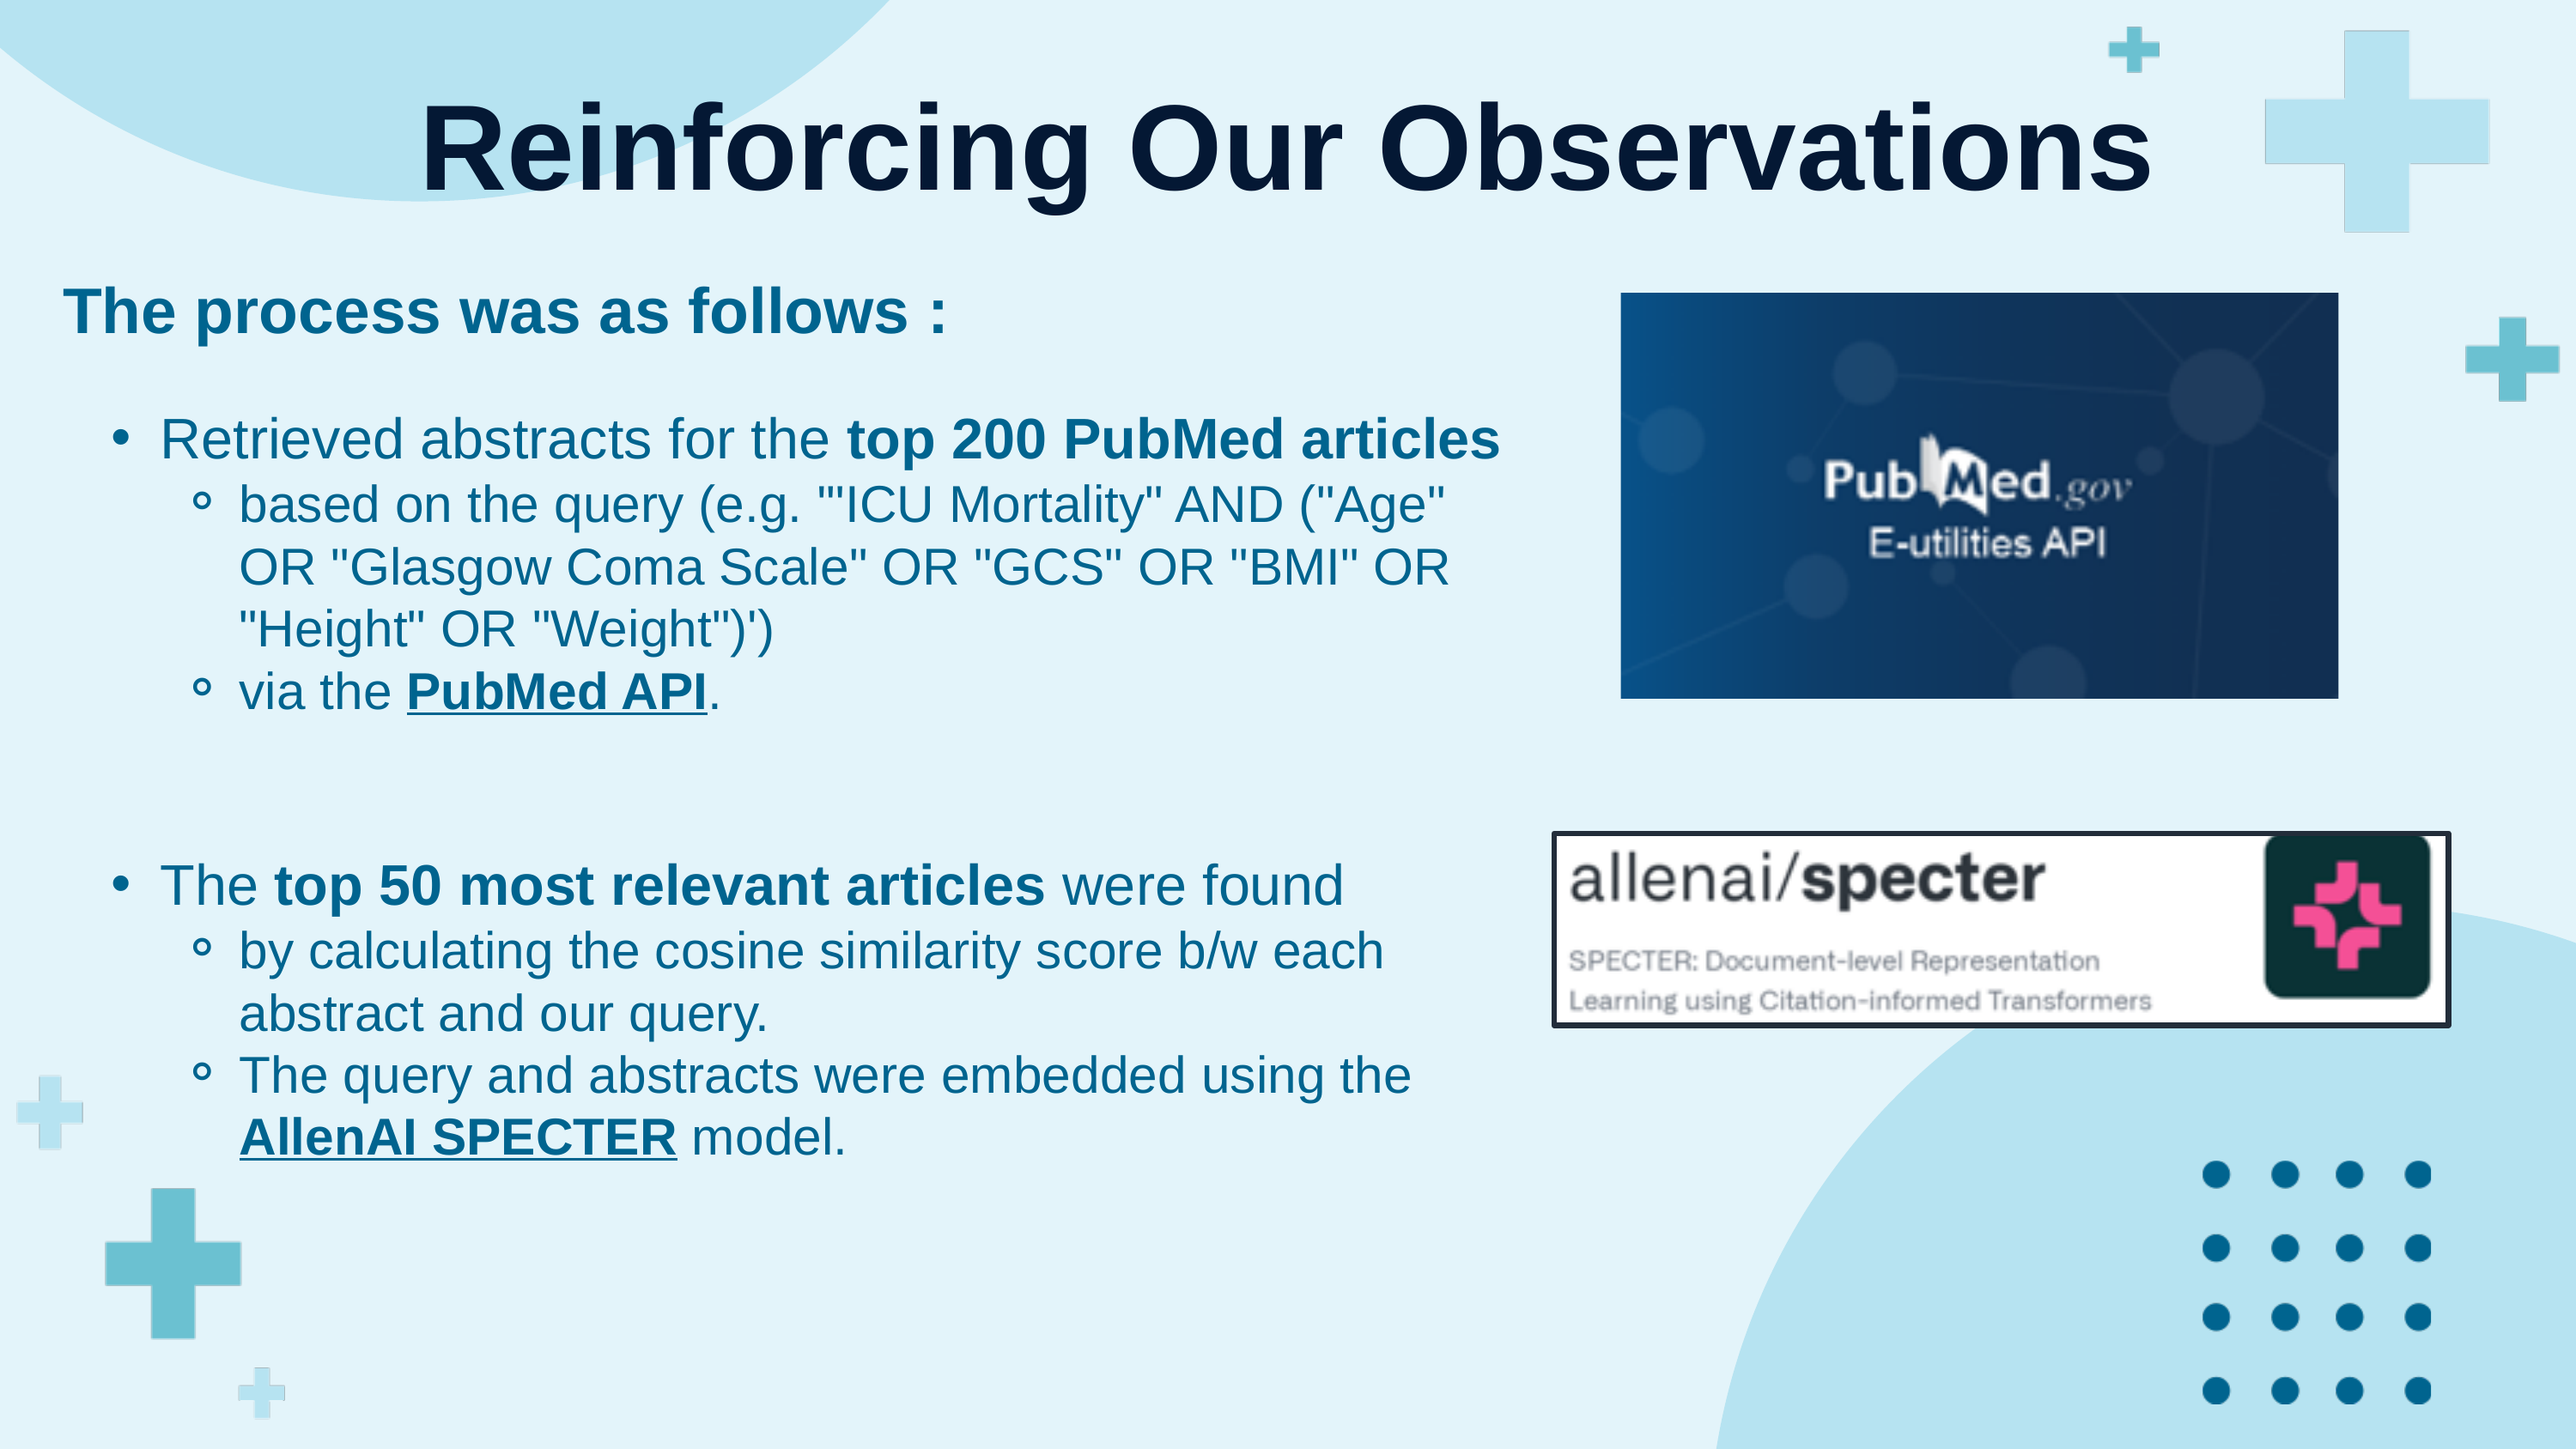

Reinforcing Our Observations
The process was as follows :

Retrieved abstracts for the top 200 PubMed articles
based on the query (e.g. '"ICU Mortality" AND ("Age" OR "Glasgow Coma Scale" OR "GCS" OR "BMI" OR "Height" OR "Weight")')
via the PubMed API.

The top 50 most relevant articles were found
by calculating the cosine similarity score b/w each abstract and our query.
The query and abstracts were embedded using the AllenAI SPECTER model.